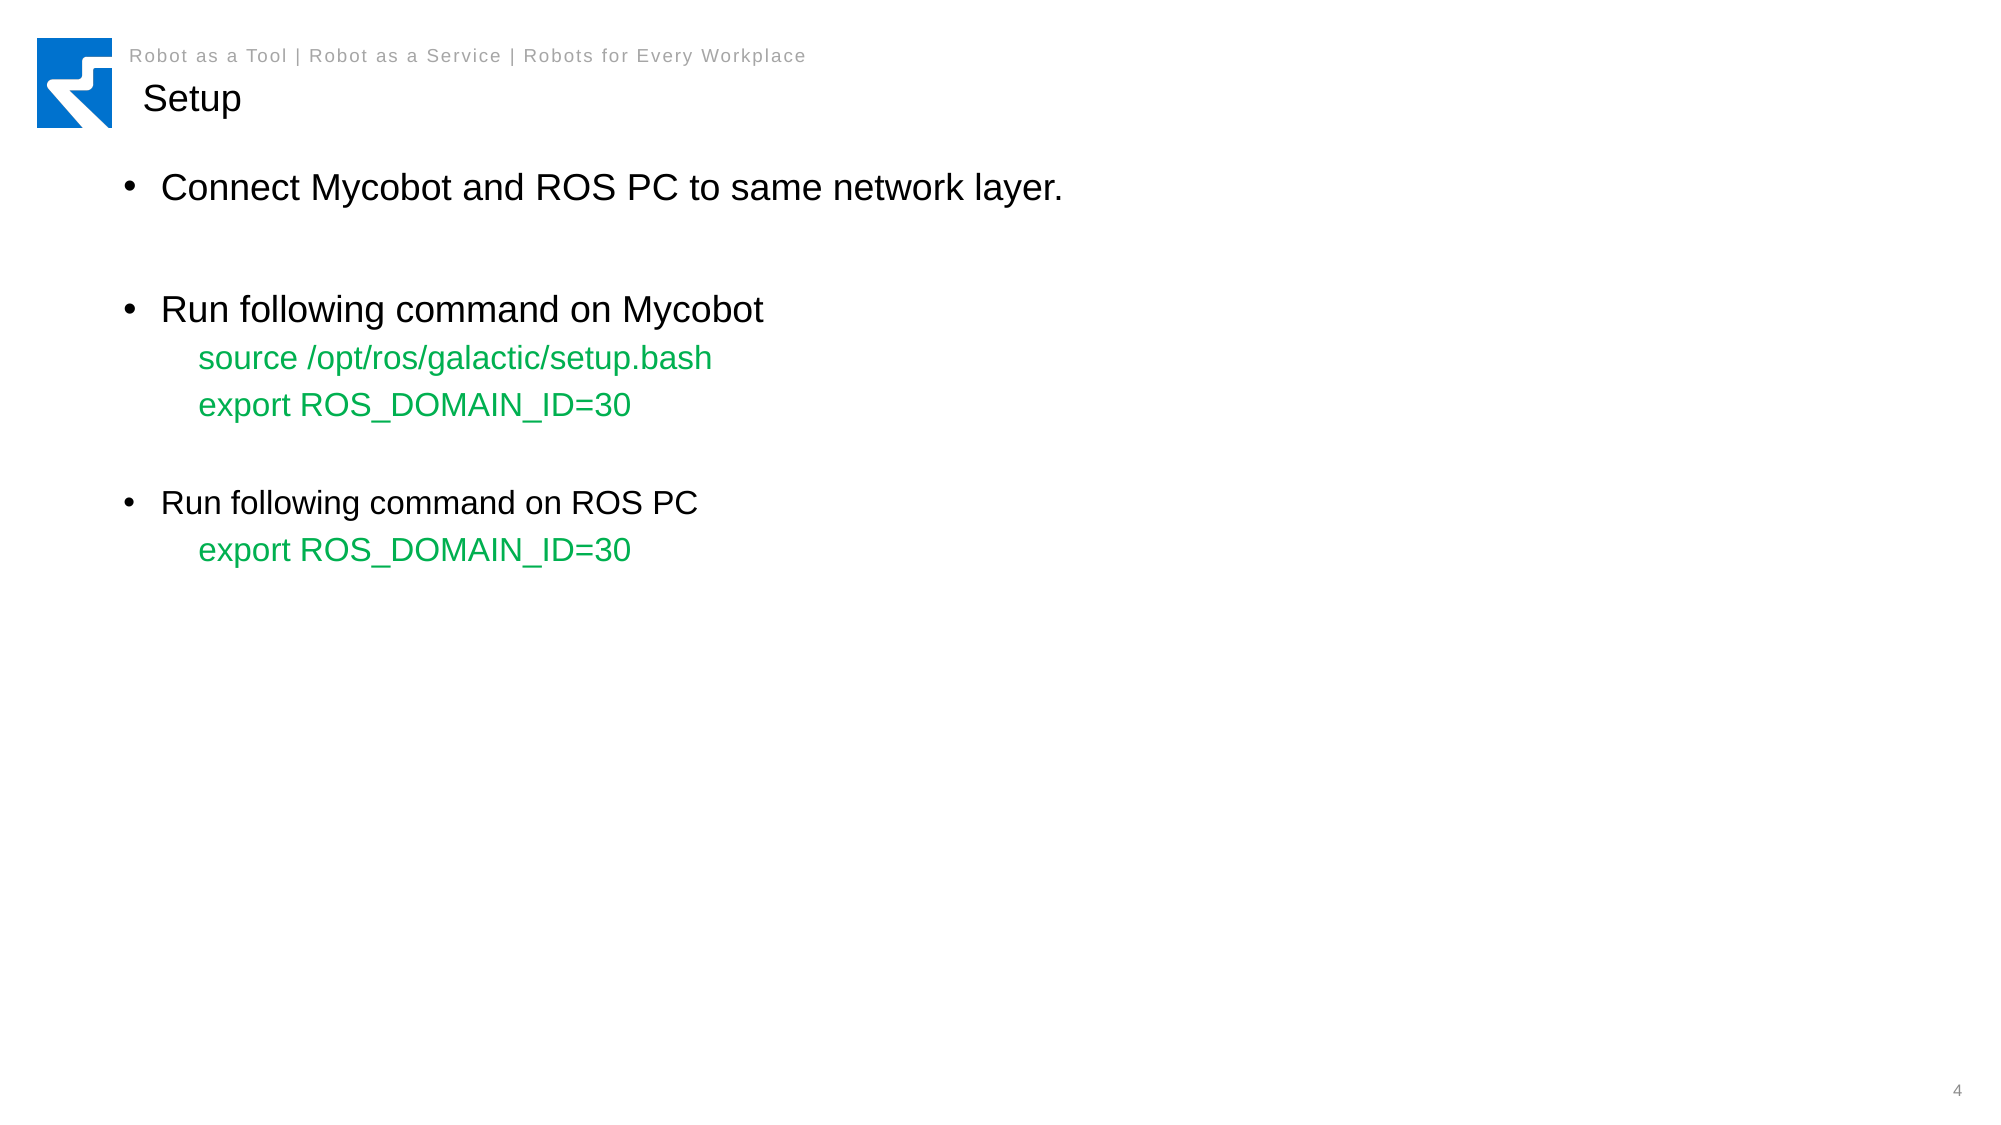

# Setup
Connect Mycobot and ROS PC to same network layer.

Run following command on Mycobot
source /opt/ros/galactic/setup.bash
export ROS_DOMAIN_ID=30

Run following command on ROS PC
export ROS_DOMAIN_ID=30